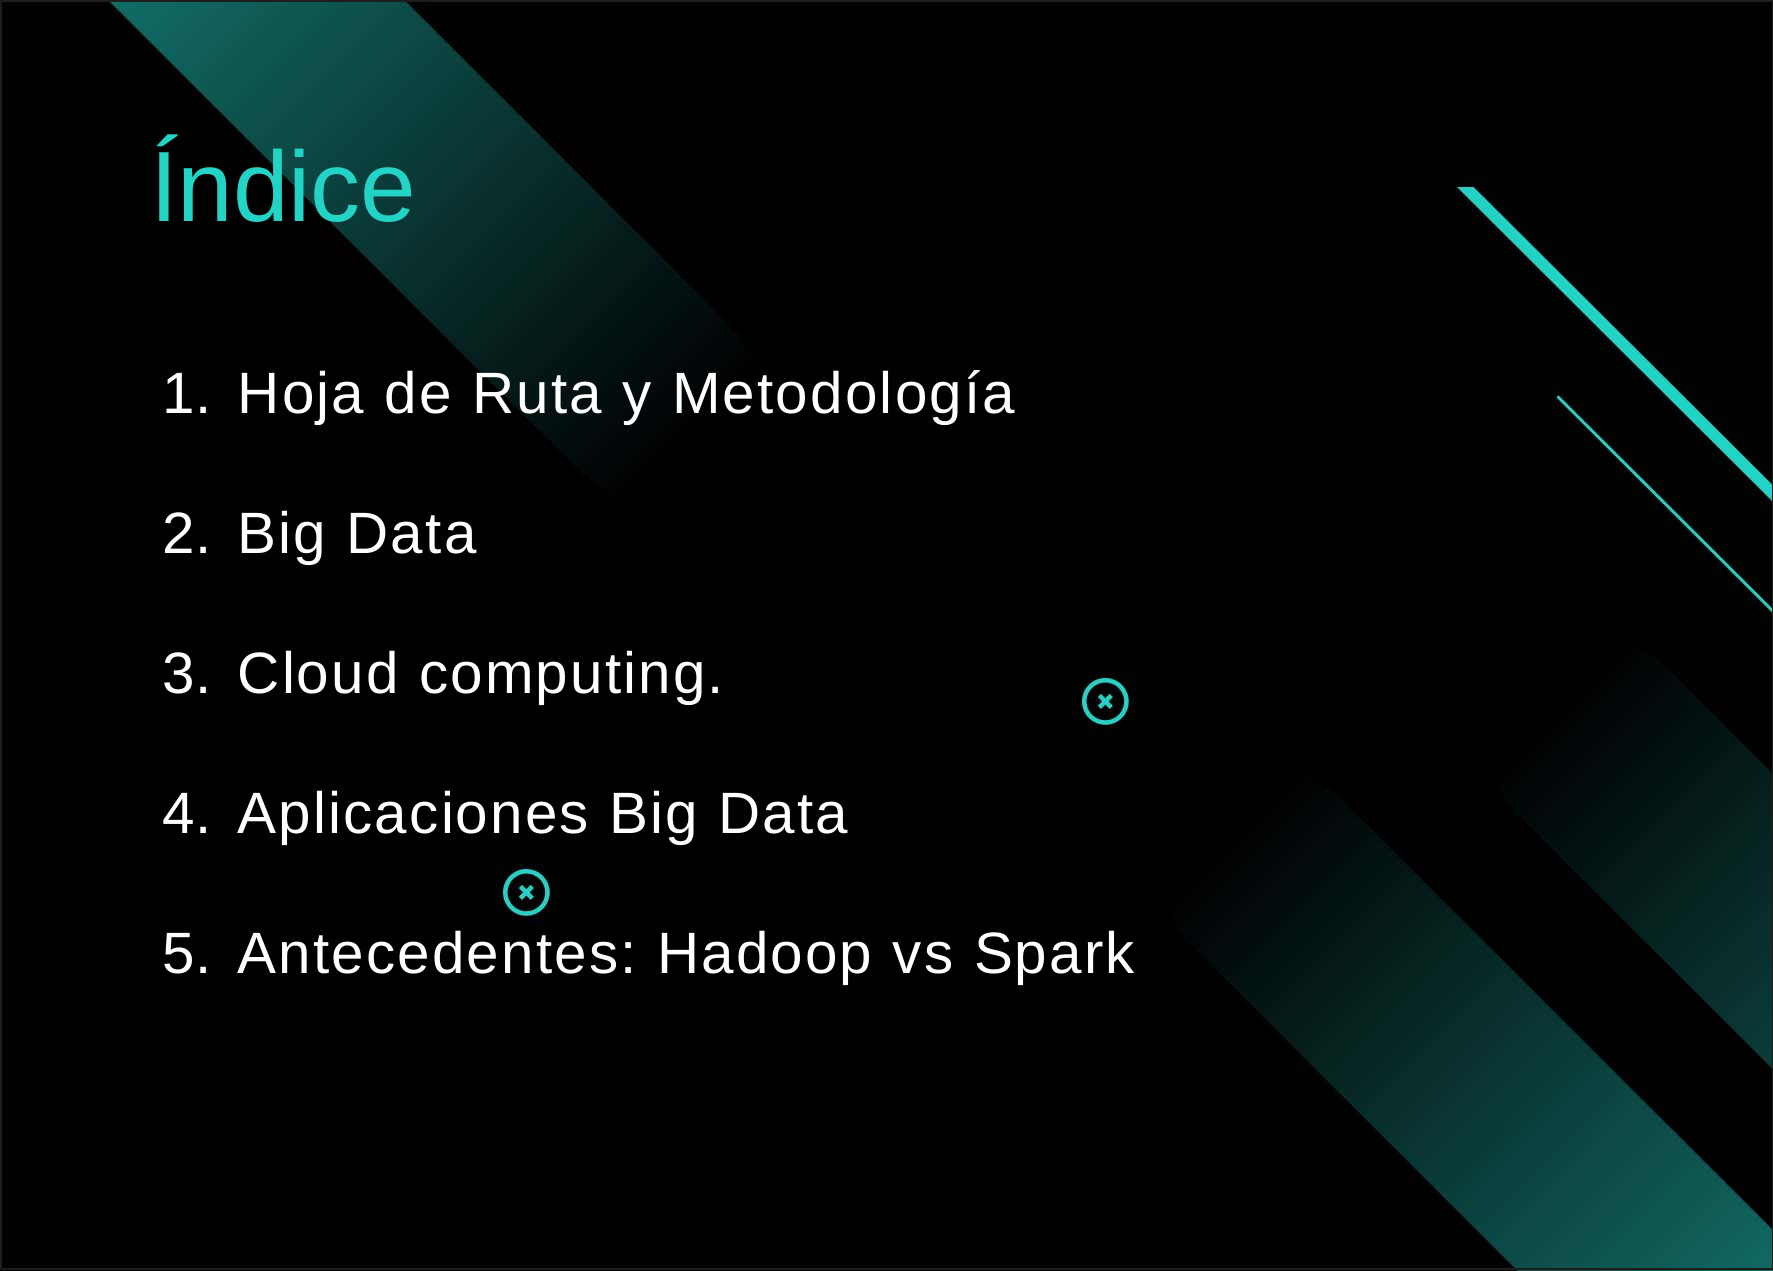

Índice
Hoja de Ruta y Metodología

Big Data

Cloud computing.

Aplicaciones Big Data

Antecedentes: Hadoop vs Spark